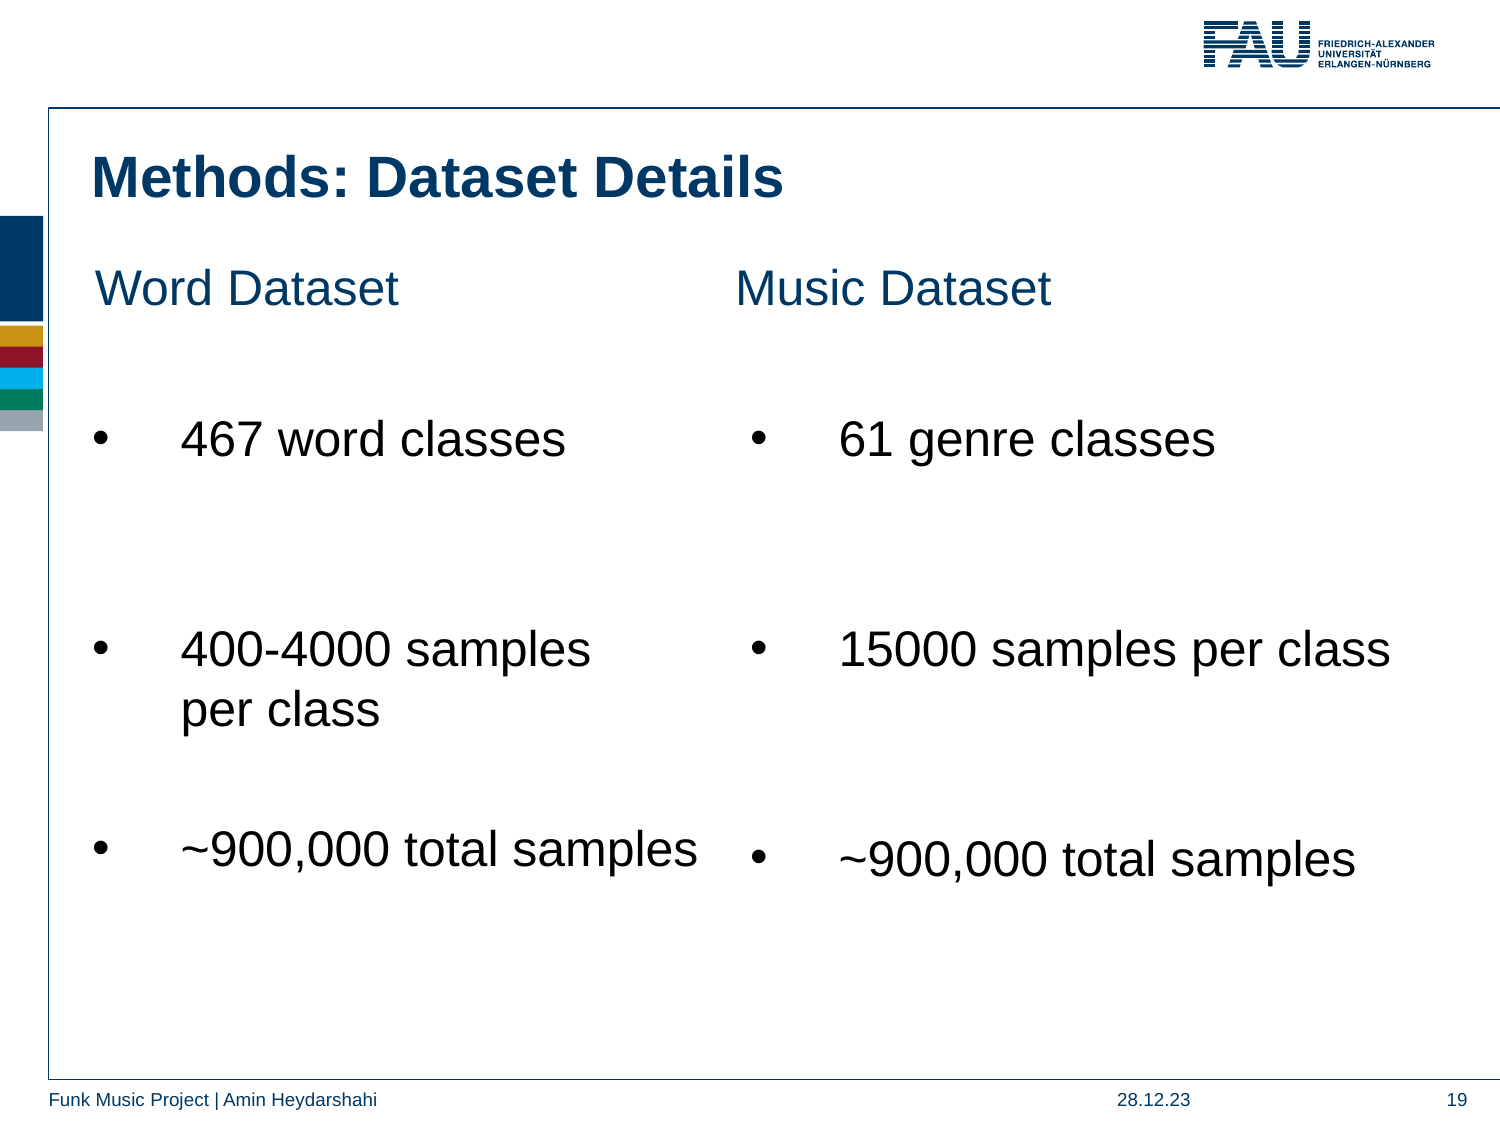

Methods: Dataset Details
Word Dataset
Music Dataset

467 word classes

400-4000 samples
per class

~900,000 total samples

61 genre classes

15000 samples per class

~900,000 total samples
28.12.23
19
Funk Music Project | Amin Heydarshahi